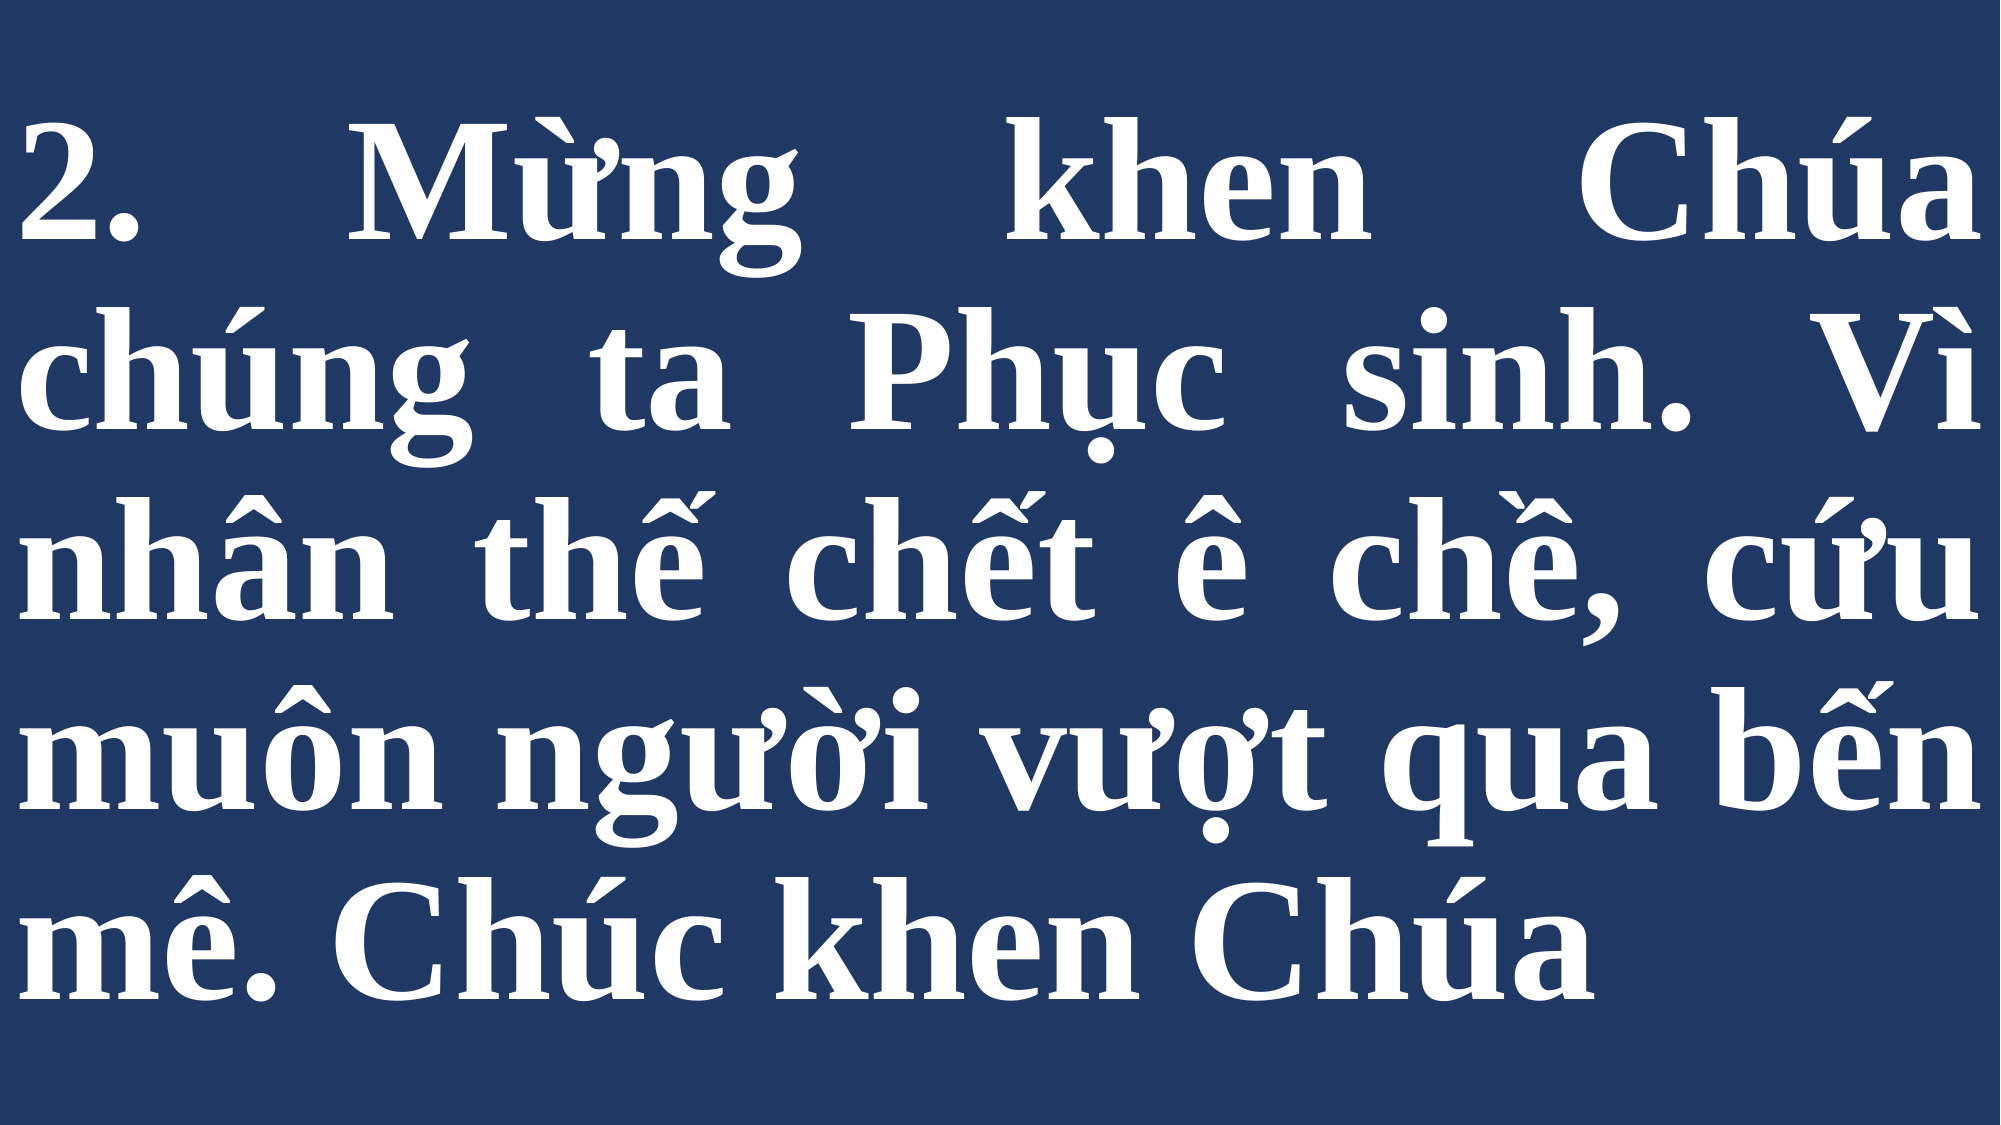

# 2. Mừng khen Chúa chúng ta Phục sinh. Vì nhân thế chết ê chề, cứu muôn người vượt qua bến mê. Chúc khen Chúa